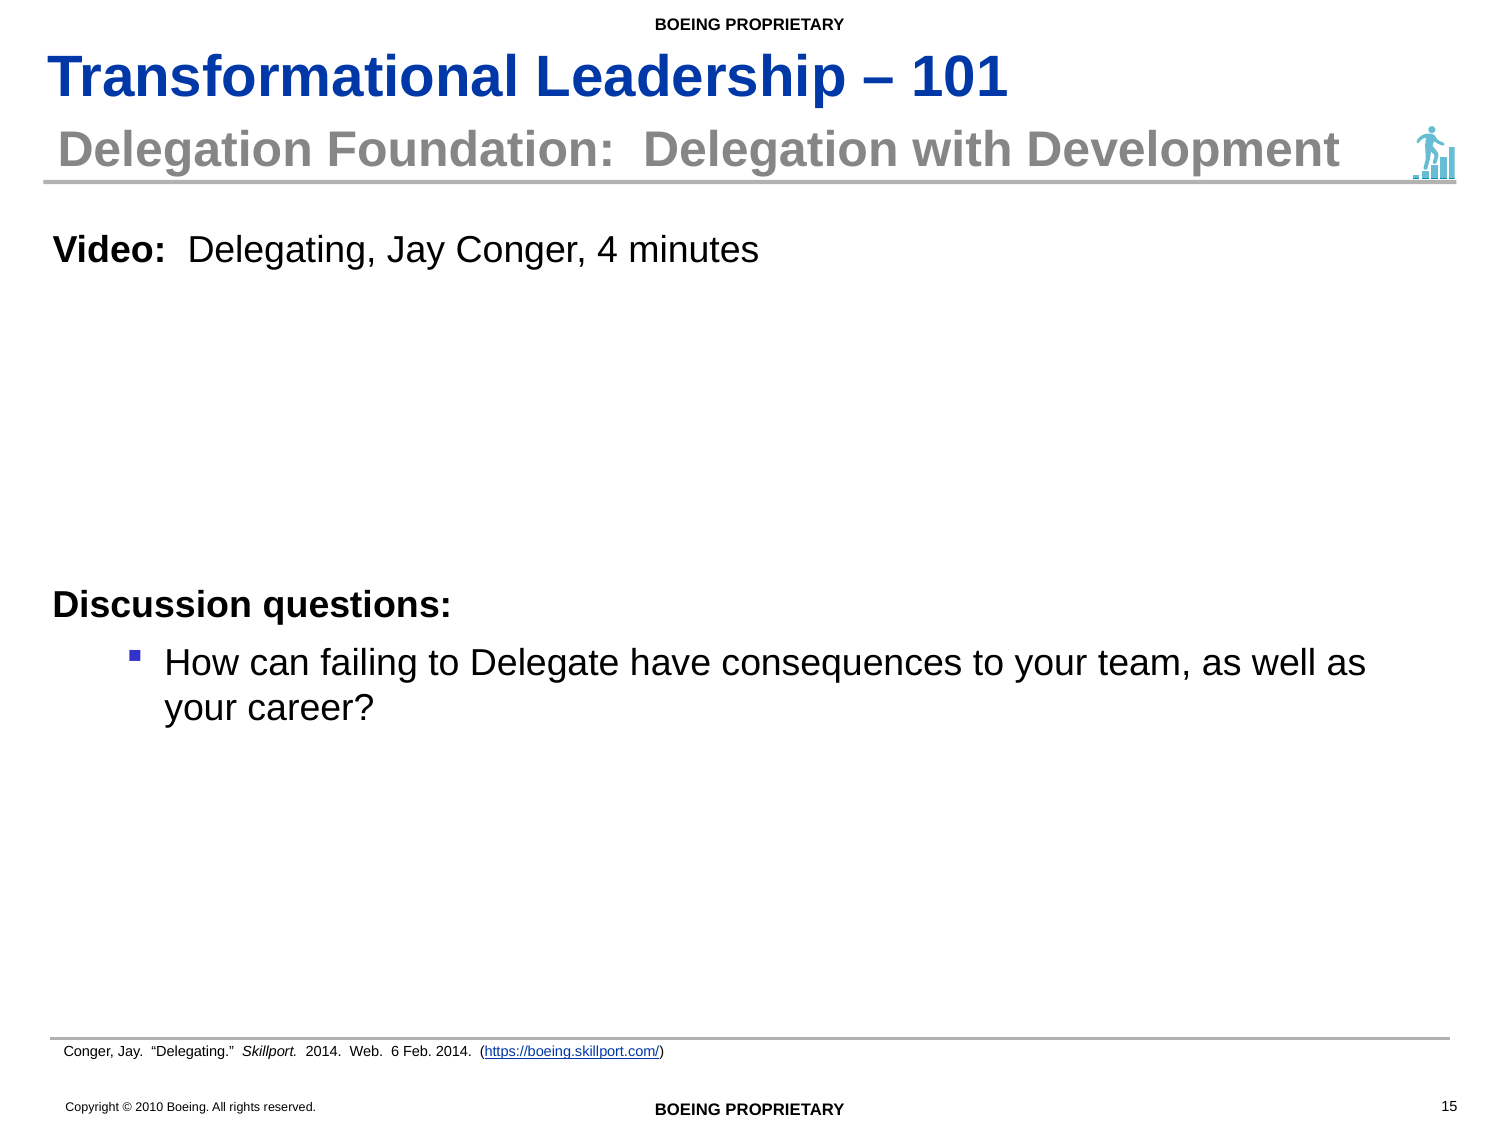

# Delegation Foundation:  Delegation with Development
Video:  Delegating, Jay Conger, 4 minutes

Discussion questions:
How can failing to Delegate have consequences to your team, as well as your career?
Conger, Jay.  “Delegating.”  Skillport.  2014.  Web.  6 Feb. 2014.  (https://boeing.skillport.com/)

15